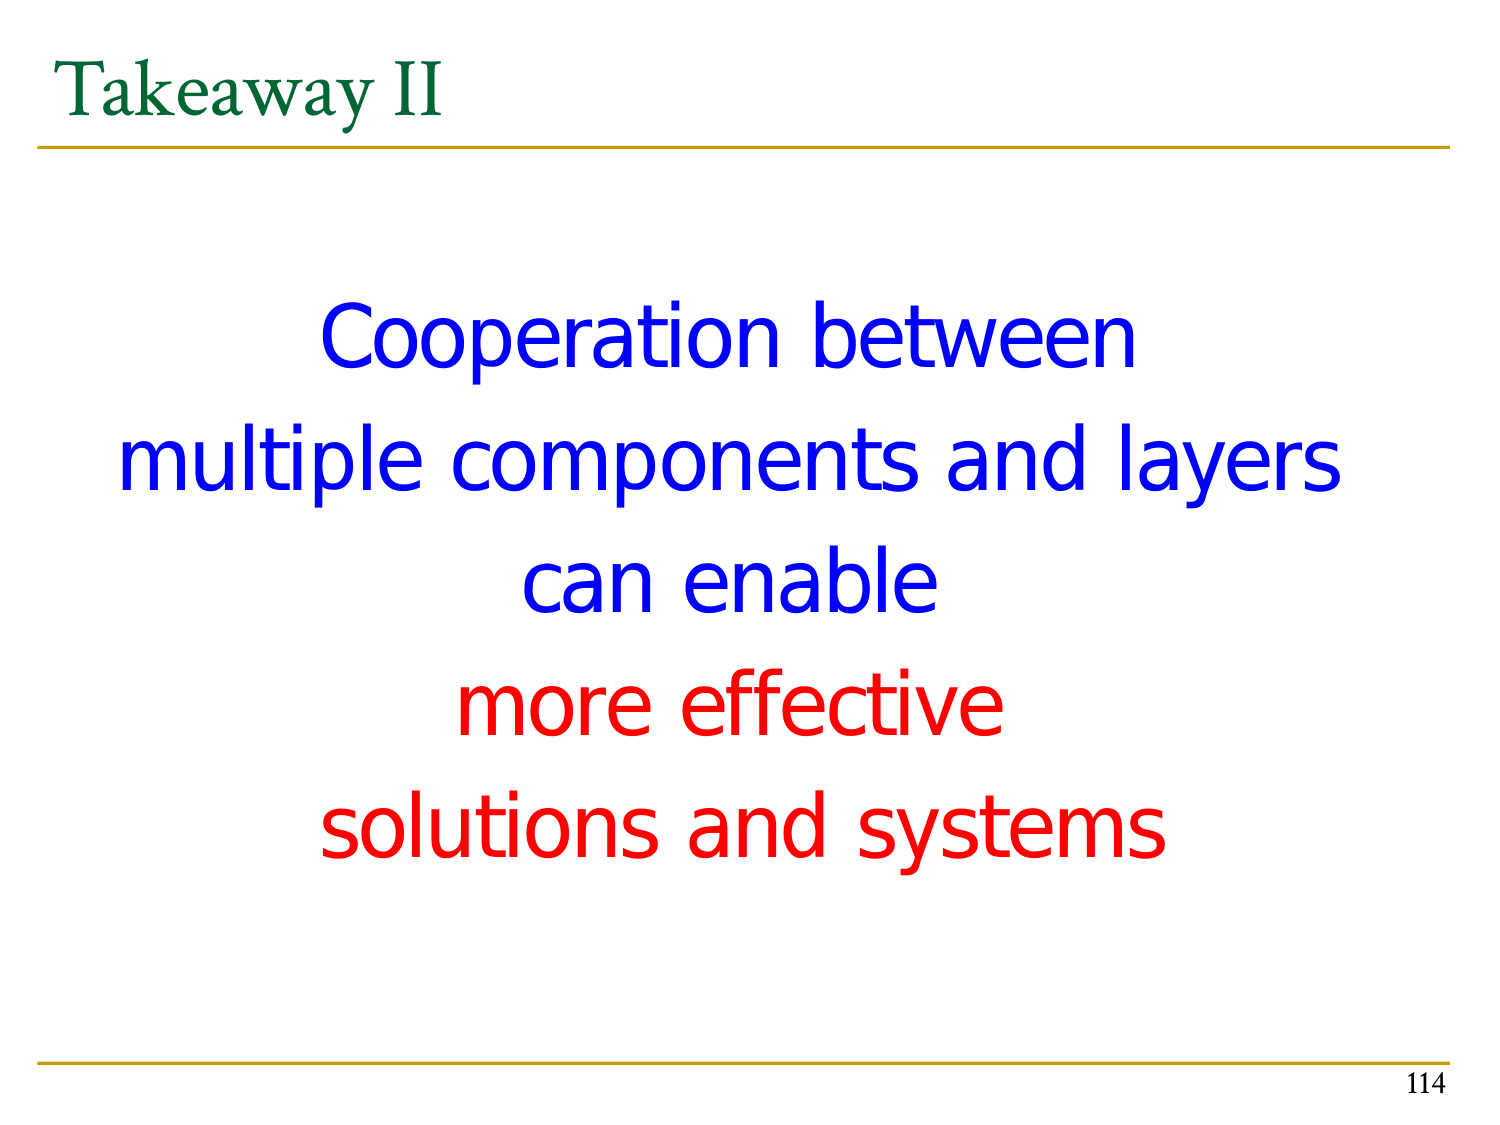

# Takeaway II
Cooperation between
multiple components and layers
can enable
more effective
solutions and systems
114